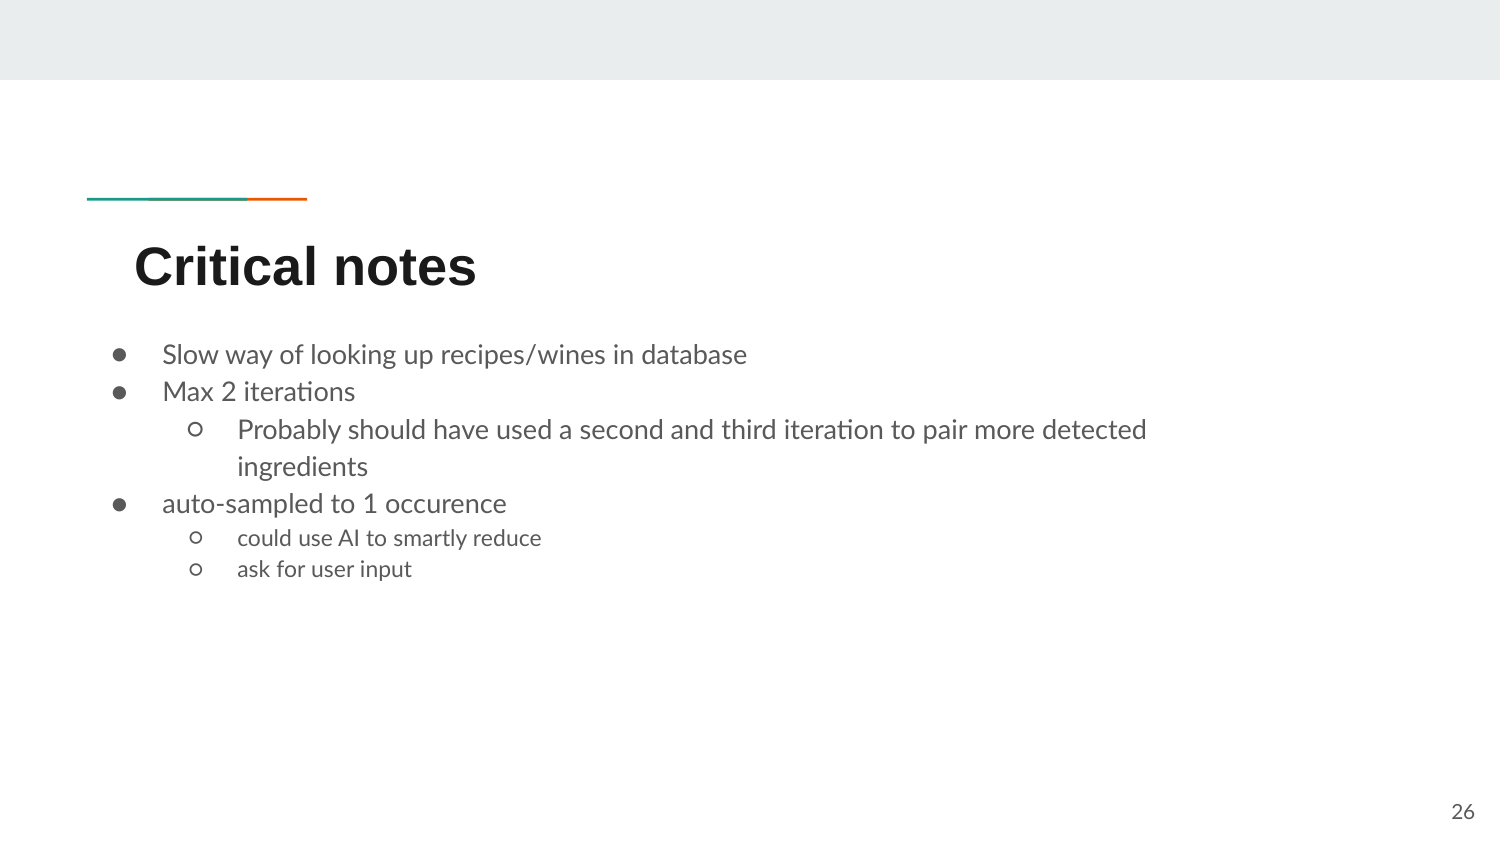

# Critical notes
Slow way of looking up recipes/wines in database
Max 2 iterations
Probably should have used a second and third iteration to pair more detected ingredients
auto-sampled to 1 occurence
could use AI to smartly reduce
ask for user input
26